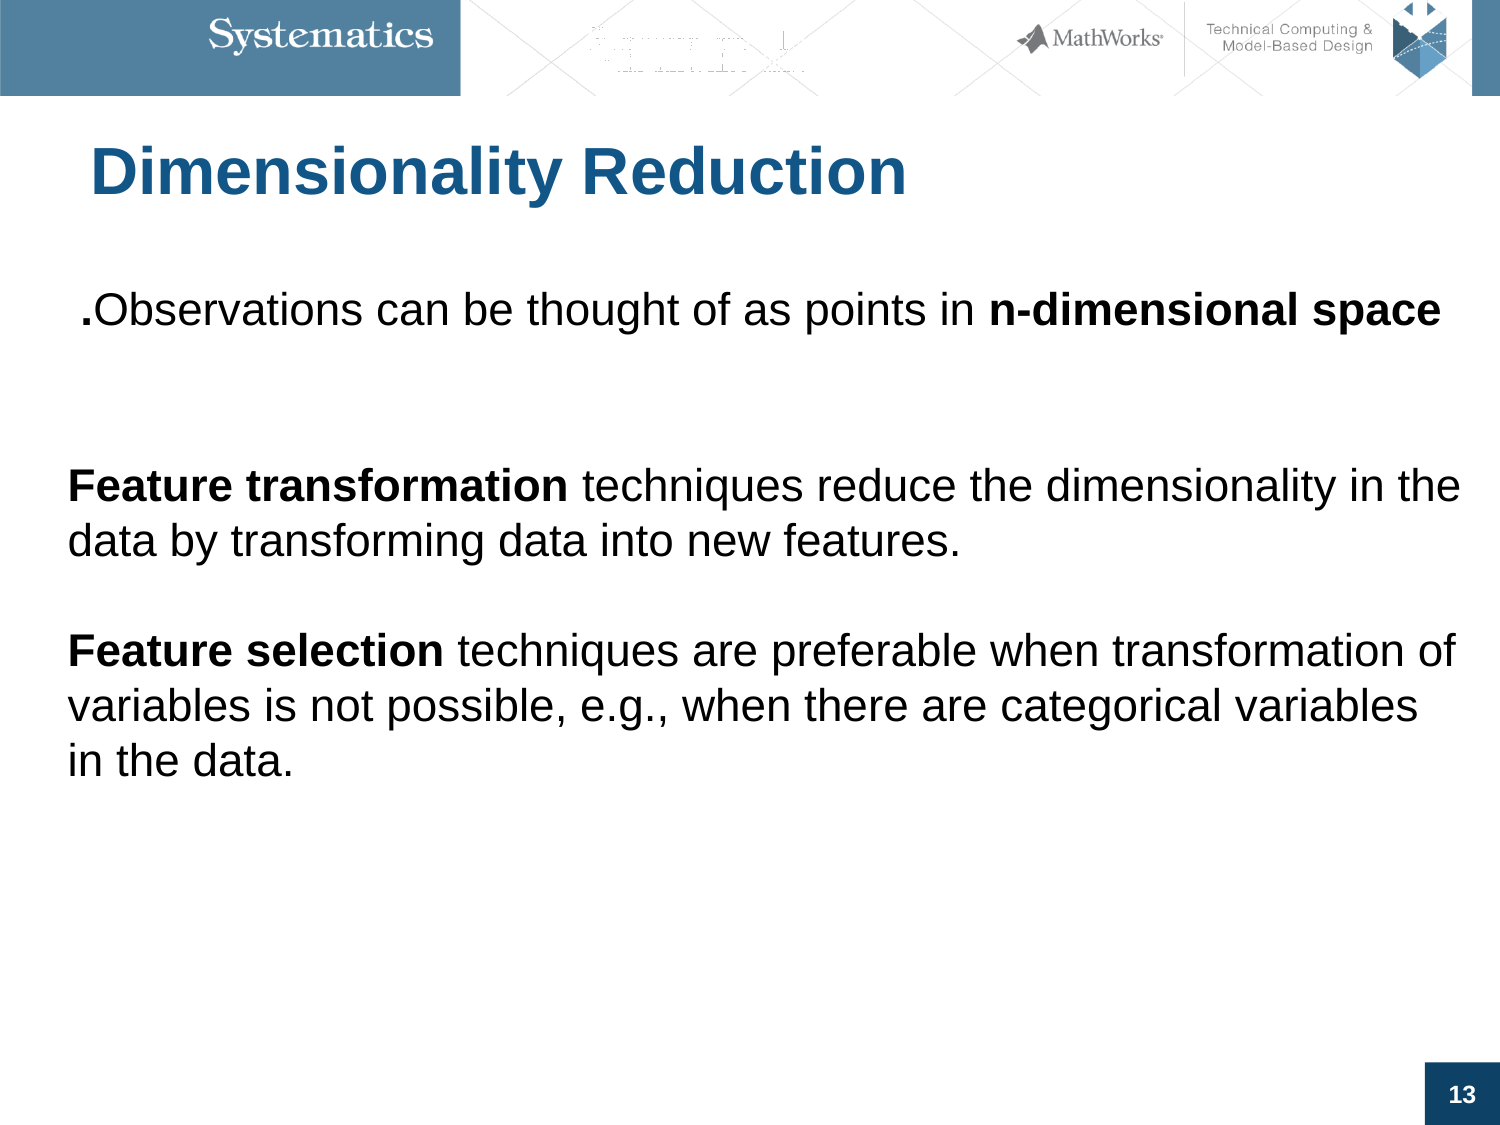

# Dimensionality Reduction
Observations can be thought of as points in n-dimensional space.
Feature transformation techniques reduce the dimensionality in the data by transforming data into new features.

Feature selection techniques are preferable when transformation of variables is not possible, e.g., when there are categorical variables in the data.